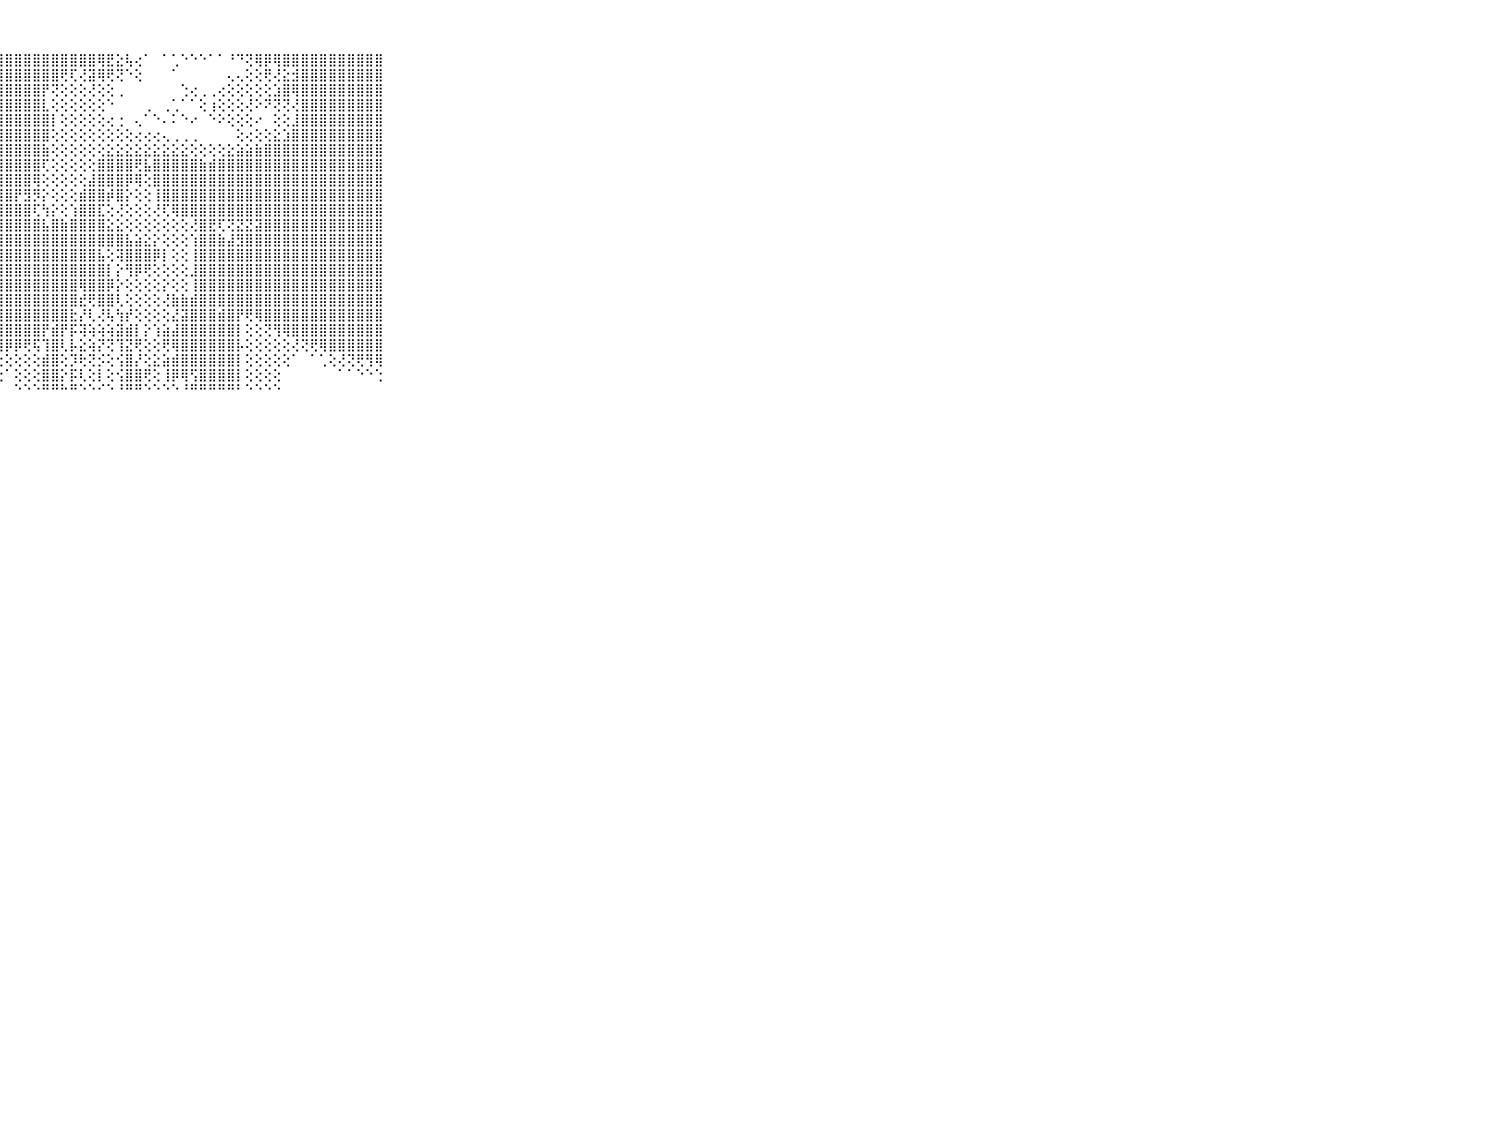

⠀⠀⠀⠀⠀⠀⠀⠀⠀⠀⠀⣿⣿⣿⣿⣿⣿⣿⣿⣿⣿⣿⣿⣿⣿⣿⣿⣿⣿⣿⣿⣿⣿⣿⣿⣿⣿⣿⢿⣟⣕⢧⢔⠁⠀⠁⢁⠑⠑⠑⠁⠁⠘⠙⢝⢿⡿⢿⣿⣿⣿⣿⣿⣿⣿⣿⣿⣿⣿⠀⠀⠀⠀⠀⠀⠀⠀⠀⠀⠀⠀
⠀⠀⠀⠀⠀⠀⠀⠀⠀⠀⠀⣿⣿⣿⣿⣿⣿⣿⣿⣿⣿⣿⣿⣿⣿⣿⣿⣿⣿⣿⣿⣿⣿⣿⢟⢏⢜⣽⢿⢟⢝⠑⢕⠀⠀⠀⠁⠀⠀⠀⠀⠀⢄⢄⢕⢕⢟⢜⣕⣺⣿⣿⣿⣿⣿⣿⣿⣿⣿⠀⠀⠀⠀⠀⠀⠀⠀⠀⠀⠀⠀
⠀⠀⠀⠀⠀⠀⠀⠀⠀⠀⠀⣿⣿⣿⣿⣿⣿⣿⣿⣿⣿⣿⣿⣿⣿⣿⣿⣿⣿⣿⣿⣿⡟⢝⢕⢕⢕⢜⢕⢕⢀⠀⠀⠀⠀⠀⠀⢑⢔⢀⢀⢔⢕⢕⢕⢕⢕⣱⣿⢿⣿⣿⣿⣿⣿⣿⣿⣿⣿⠀⠀⠀⠀⠀⠀⠀⠀⠀⠀⠀⠀
⠀⠀⠀⠀⠀⠀⠀⠀⠀⠀⠀⣿⣿⣿⣿⣿⣿⣿⣿⣿⣿⣿⣿⣿⣿⣿⣿⣿⣿⣿⣿⣿⣇⢕⢕⢕⢕⢕⢕⠑⠀⠀⠀⢀⠀⢀⢁⠁⠁⢕⢰⢕⢕⢕⢜⠕⠝⢝⢝⢜⣿⣿⣿⣿⣿⣿⣿⣿⣿⠀⠀⠀⠀⠀⠀⠀⠀⠀⠀⠀⠀
⠀⠀⠀⠀⠀⠀⠀⠀⠀⠀⠀⣿⣿⣿⣿⣿⣿⣿⣿⣿⣿⣿⣿⣿⣿⣿⣿⣿⣿⣿⣿⣿⣿⡇⢕⢕⢕⢕⢕⢔⢐⠀⢄⠁⠑⠄⠅⠑⠔⠀⠑⠕⢕⢕⢕⠔⠀⢕⢕⣸⣿⣿⣿⣿⣿⣿⣿⣿⣿⠀⠀⠀⠀⠀⠀⠀⠀⠀⠀⠀⠀
⠀⠀⠀⠀⠀⠀⠀⠀⠀⠀⠀⣿⣿⣿⣿⣿⣿⣿⣿⣿⣿⣿⣿⣿⣿⣿⣿⣿⣿⣿⣿⣿⣿⢕⢕⢕⢕⢕⢕⢕⢕⢕⢔⢔⢔⢄⢀⢀⢀⠀⠀⠀⠀⢕⢔⢕⢕⣕⣱⣿⣿⣿⣿⣿⣿⣿⣿⣿⣿⠀⠀⠀⠀⠀⠀⠀⠀⠀⠀⠀⠀
⠀⠀⠀⠀⠀⠀⠀⠀⠀⠀⠀⣿⣿⣿⣿⣿⣿⣿⣿⣿⣿⣿⣿⣿⣿⣿⣿⣿⣿⣿⣿⣿⣷⢕⢕⢕⢕⢕⢕⣕⣕⣕⣕⣕⣕⣕⣕⣕⢕⢕⢕⢕⣕⣵⣵⣷⣿⣿⣿⣿⣿⣿⣿⣿⣿⣿⣿⣿⣿⠀⠀⠀⠀⠀⠀⠀⠀⠀⠀⠀⠀
⠀⠀⠀⠀⠀⠀⠀⠀⠀⠀⠀⣿⣿⣿⣿⣿⣿⣿⣿⣿⣿⣿⣿⣿⣿⣿⣿⣿⣿⣿⣿⣿⢏⢕⢕⢕⢕⢕⣿⣿⣿⣿⢟⣧⣿⣿⣿⣿⣿⣷⣾⣿⣿⣿⣿⣿⣿⣿⣿⣿⣿⣿⣿⣿⣿⣿⣿⣿⣿⠀⠀⠀⠀⠀⠀⠀⠀⠀⠀⠀⠀
⠀⠀⠀⠀⠀⠀⠀⠀⠀⠀⠀⣿⣿⣿⣿⣿⣿⣿⣿⣿⣿⣿⣿⣿⣿⣿⣿⣿⣿⣿⣿⢿⢕⢕⢕⢕⢕⣼⣿⣿⣿⡿⢿⢕⣿⣿⣿⣿⣿⣿⣿⣿⣿⣿⣿⣿⣿⣿⣿⣿⣿⣿⣿⣿⣿⣿⣿⣿⣿⠀⠀⠀⠀⠀⠀⠀⠀⠀⠀⠀⠀
⠀⠀⠀⠀⠀⠀⠀⠀⠀⠀⠀⣿⣿⣿⣿⣿⣿⣿⣿⣿⣿⣿⣿⣿⣿⣿⣿⣿⣿⡟⣻⡻⡕⢕⢕⢕⣾⣿⣿⡾⣿⡕⢕⢕⢸⣿⣿⣿⣿⣿⣿⣿⣿⣿⣿⣿⣿⣿⣿⣿⣿⣿⣿⣿⣿⣿⣿⣿⣿⠀⠀⠀⠀⠀⠀⠀⠀⠀⠀⠀⠀
⠀⠀⠀⠀⠀⠀⠀⠀⠀⠀⠀⣿⣿⣿⣿⣿⣿⣿⣿⣿⣿⣿⣿⣿⣿⣿⣿⣿⣿⣿⣿⢏⢳⡕⢕⢱⣿⣿⣏⢕⢜⢕⢕⢕⢜⢏⢿⣿⣿⣿⣿⣿⣿⣿⣿⣿⣿⣿⣿⣿⣿⣿⣿⣿⣿⣿⣿⣿⣿⠀⠀⠀⠀⠀⠀⠀⠀⠀⠀⠀⠀
⠀⠀⠀⠀⠀⠀⠀⠀⠀⠀⠀⣿⣿⣿⣿⣿⣿⣿⣿⣿⣿⣿⣿⣿⣿⣿⣿⣿⣿⣿⣿⣿⣧⣿⣷⣿⣿⣿⣿⣕⣕⢕⢕⢕⢕⢕⢕⢕⢜⣿⣟⢏⢝⣝⣝⣽⣿⣿⣿⣿⣿⣿⣿⣿⣿⣿⣿⣿⣿⠀⠀⠀⠀⠀⠀⠀⠀⠀⠀⠀⠀
⠀⠀⠀⠀⠀⠀⠀⠀⠀⠀⠀⣿⣿⣿⣿⣿⣿⣿⣿⣿⣿⣿⣿⣿⣿⣿⣿⣿⣿⣿⣿⣿⣿⣿⣿⣿⣿⣿⣿⣿⣿⣧⣵⣕⡕⢕⢕⢕⢱⣿⣿⣷⣼⣻⣿⣿⣿⣿⣿⣿⣿⣿⣿⣿⣿⣿⣿⣿⣿⠀⠀⠀⠀⠀⠀⠀⠀⠀⠀⠀⠀
⠀⠀⠀⠀⠀⠀⠀⠀⠀⠀⠀⣿⣿⣿⣿⣿⣿⣿⣿⣿⣿⣿⣿⣿⣿⣿⣿⣿⣿⣿⣿⣿⣿⣿⣿⣿⣿⣿⣧⢕⢽⣿⣿⣿⡿⡇⢕⢕⢸⣿⣿⣿⣿⣿⣿⣿⣿⣿⣿⣿⣿⣿⣿⣿⣿⣿⣿⣿⣿⠀⠀⠀⠀⠀⠀⠀⠀⠀⠀⠀⠀
⠀⠀⠀⠀⠀⠀⠀⠀⠀⠀⠀⣿⣿⣿⣿⣿⣿⣿⣿⣿⣿⣿⣿⣿⣿⣿⣿⣿⣿⣿⣿⣿⣿⣿⣿⣿⣿⣿⣿⡇⡕⢻⡿⢟⢕⢕⢕⢕⣸⣿⣿⣿⣿⣿⣿⣿⣿⣿⣿⣿⣿⣿⣿⣿⣿⣿⣿⣿⣿⠀⠀⠀⠀⠀⠀⠀⠀⠀⠀⠀⠀
⠀⠀⠀⠀⠀⠀⠀⠀⠀⠀⠀⣿⣿⣿⣿⣿⣿⣿⣿⣿⣿⣿⣿⣿⣿⣿⣿⣿⣿⣿⣿⣿⣿⣿⣿⣿⢿⣿⣿⡿⡕⢕⢕⢕⢕⡕⢕⢕⢸⣿⣿⣿⣿⣿⣿⣿⣿⣿⣿⣿⣿⣿⣿⣿⣿⣿⣿⣿⣿⠀⠀⠀⠀⠀⠀⠀⠀⠀⠀⠀⠀
⠀⠀⠀⠀⠀⠀⠀⠀⠀⠀⠀⣿⣿⣿⣿⣿⣿⣿⣿⣿⣿⣿⣿⣿⣿⣿⣿⣿⣿⣿⣿⣿⣿⣿⣿⣿⣞⢟⣿⣿⢇⢕⢕⢕⢕⢜⣷⣷⣾⣿⣿⣿⣿⣿⣿⣿⣿⣿⣿⣿⣿⣿⣿⣿⣿⣿⣿⣿⣿⠀⠀⠀⠀⠀⠀⠀⠀⠀⠀⠀⠀
⠀⠀⠀⠀⠀⠀⠀⠀⠀⠀⠀⣿⣿⣿⣿⣿⣿⣿⣿⣿⣿⣿⣿⣿⣿⣿⣿⣿⣿⣿⣿⣿⣿⣿⣿⣗⡜⢇⢜⢧⢳⡞⢕⢕⢕⢕⣜⣽⣿⣿⣿⣾⣿⡟⢟⢿⣿⣿⣿⣿⣿⣿⣿⣿⣿⣿⣿⣿⣿⠀⠀⠀⠀⠀⠀⠀⠀⠀⠀⠀⠀
⠀⠀⠀⠀⠀⠀⠀⠀⠀⠀⠀⣿⣿⣿⣿⣿⣿⣿⣿⣿⣿⣿⣿⣿⣿⣿⣿⣿⣿⣿⣿⣿⡟⣾⡟⡯⢽⢵⢵⢵⣽⣾⡇⡕⢱⣵⣼⣿⣿⣿⣿⣿⣿⡇⢕⢕⢝⢻⢿⣿⣿⣿⣿⣿⣿⣿⣿⣿⣿⠀⠀⠀⠀⠀⠀⠀⠀⠀⠀⠀⠀
⠀⠀⠀⠀⠀⠀⠀⠀⠀⠀⠀⣿⣿⣿⣿⣿⣿⣿⣿⣿⣿⣿⣿⣿⣿⣿⣿⣿⡿⡿⢟⢯⢹⣿⢇⡧⣕⢵⡝⢝⢹⣝⢟⢕⢕⢟⢿⣿⣿⣿⣿⣿⣿⡧⢕⢕⢕⢕⢕⢜⢝⢟⢿⣿⣿⣿⣿⣿⣿⠀⠀⠀⠀⠀⠀⠀⠀⠀⠀⠀⠀
⠀⠀⠀⠀⠀⠀⠀⠀⠀⠀⠀⣿⣿⣿⣿⣿⣿⣿⣿⣿⣿⣿⣿⣿⡿⢟⢝⢕⢕⢕⢕⢕⣾⣿⢕⡹⢗⢝⡪⢕⢪⣿⡜⢕⣕⣵⣾⣿⣿⣿⣿⣿⣿⡇⢕⢕⢕⢕⢕⠁⠀⠁⢁⢕⢜⢝⢟⢻⢿⠀⠀⠀⠀⠀⠀⠀⠀⠀⠀⠀⠀
⠀⠀⠀⠀⠀⠀⠀⠀⠀⠀⠀⣿⣿⣿⣿⣿⣿⣿⣿⣿⡿⢟⢝⢕⢕⠑⠑⢑⠁⢕⢕⢕⣿⣿⡕⡯⢇⢕⡇⢕⢪⣿⣿⢟⢕⢸⡿⢿⢫⣿⣿⣿⣿⡇⢕⢕⢕⢕⠀⠀⠀⠀⠀⠀⠁⠁⠑⠑⢑⠀⠀⠀⠀⠀⠀⠀⠀⠀⠀⠀⠀
⠀⠀⠀⠀⠀⠀⠀⠀⠀⠀⠀⠛⠛⠛⠛⠛⠛⠛⠋⠑⠑⠑⠑⠁⠀⠀⠀⠀⠀⠑⠑⠑⠛⠛⠓⠛⠑⠑⠊⠑⠘⠛⠛⠑⠑⠑⠑⠘⠛⠛⠛⠛⠛⠃⠑⠑⠑⠑⠀⠀⠀⠀⠀⠀⠀⠀⠀⠀⠀⠀⠀⠀⠀⠀⠀⠀⠀⠀⠀⠀⠀